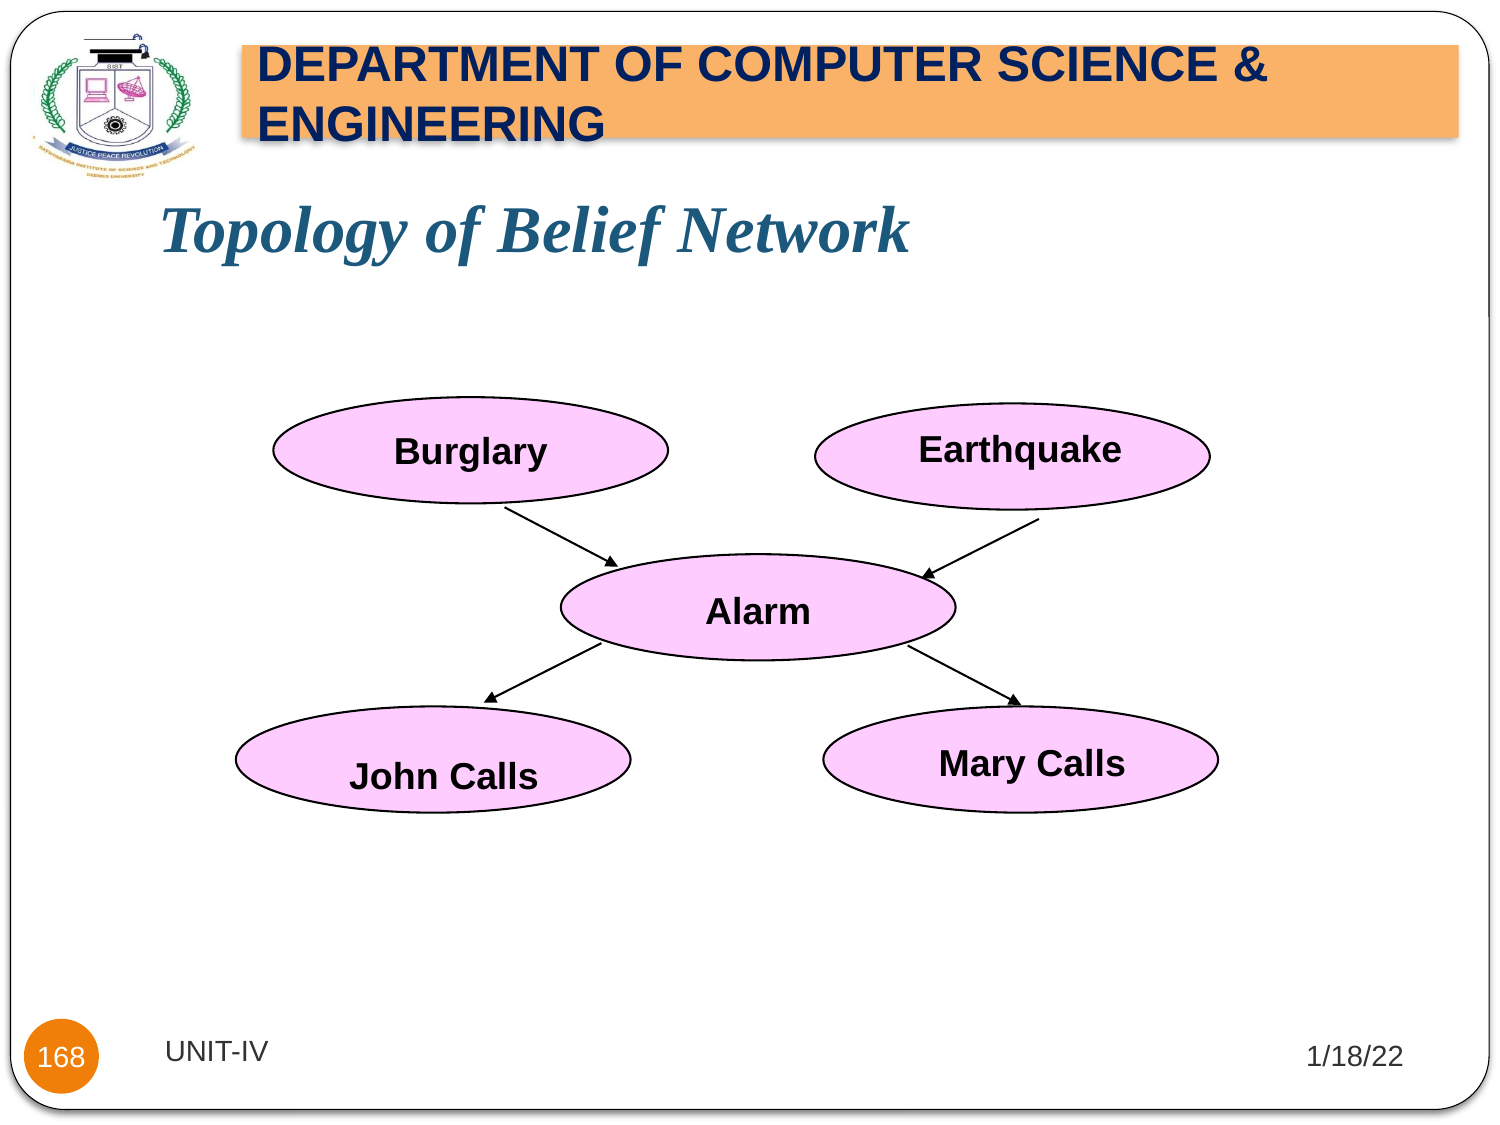

# Topology of Belief Network

Earthquake
Burglary

Alarm

Mary Calls
John Calls
UNIT-IV
1/18/22
168